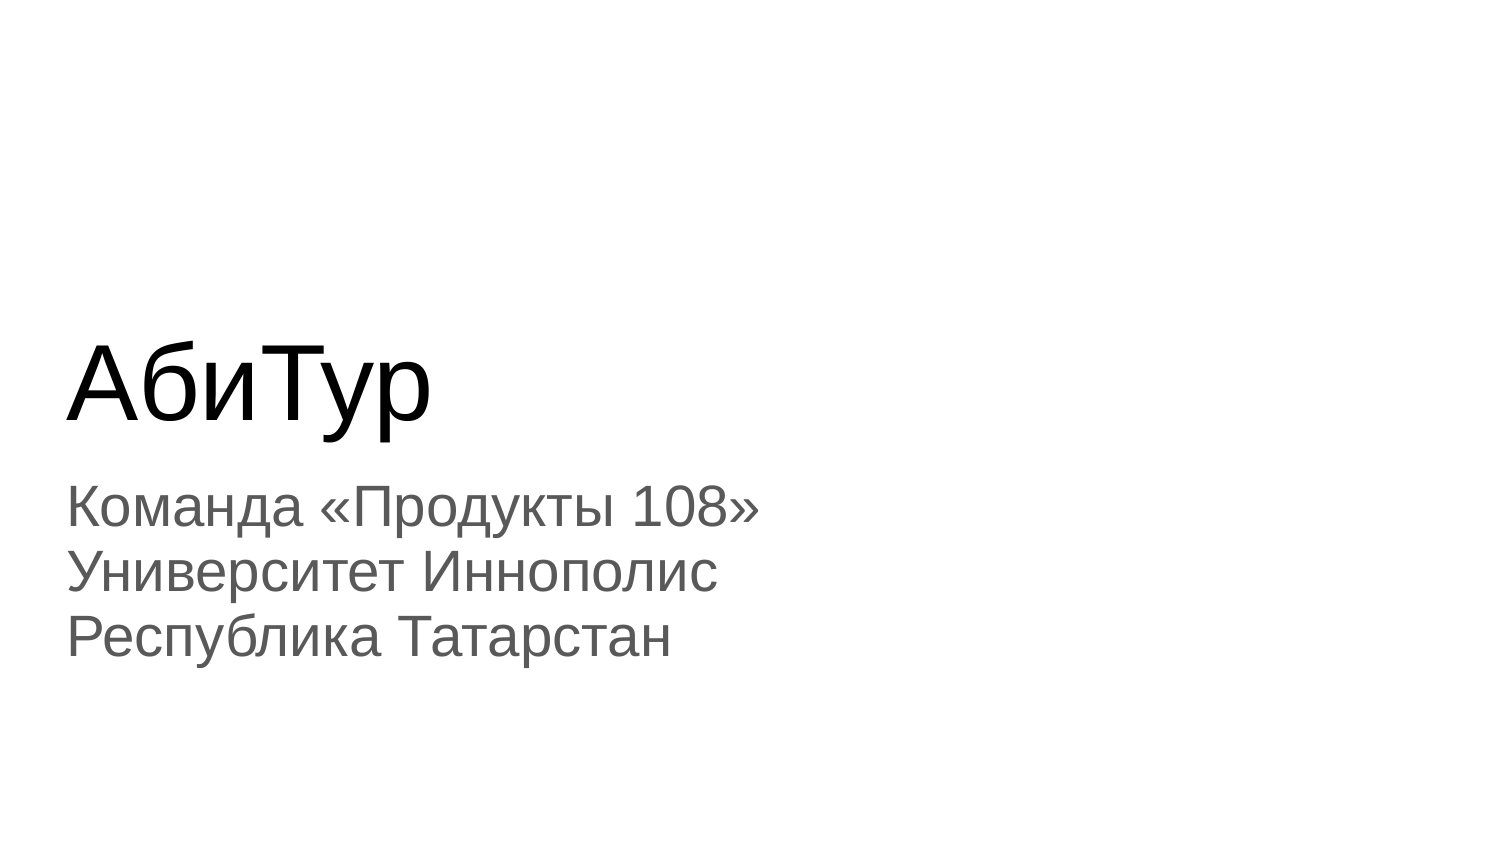

# АбиТур
Команда «Продукты 108»
Университет Иннополис
Республика Татарстан